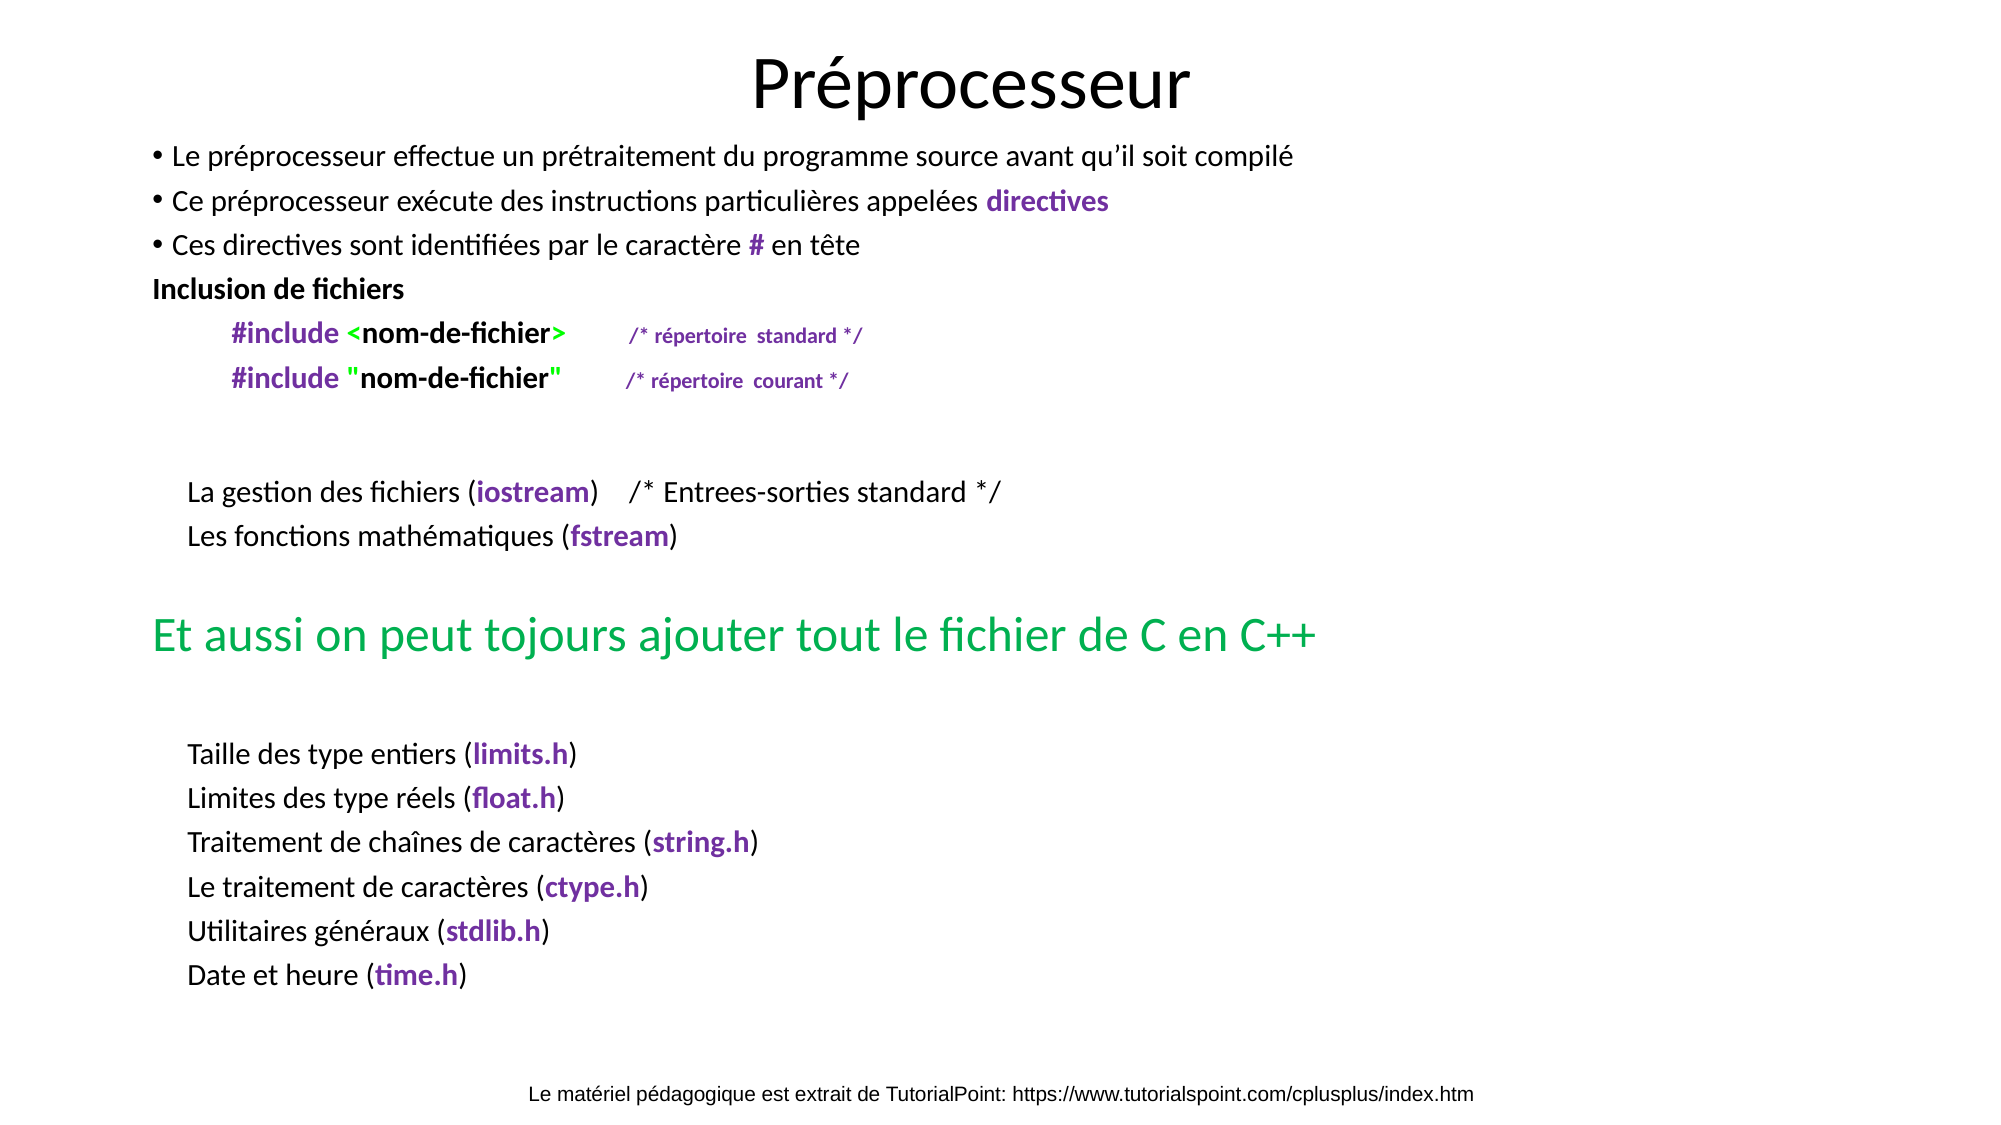

Préprocesseur
Le préprocesseur effectue un prétraitement du programme source avant qu’il soit compilé
Ce préprocesseur exécute des instructions particulières appelées directives
Ces directives sont identifiées par le caractère # en tête
Inclusion de fichiers
			#include <nom-de-fichier>         /* répertoire  standard */
			#include "nom-de-fichier"         /* répertoire  courant */

       La gestion des fichiers (iostream) 		/* Entrees-sorties standard */
     Les fonctions mathématiques (fstream)

Et aussi on peut tojours ajouter tout le fichier de C en C++

     Taille des type entiers (limits.h)
     Limites des type réels (float.h)
     Traitement de chaînes de caractères (string.h)
     Le traitement de caractères (ctype.h)
     Utilitaires généraux (stdlib.h)
     Date et heure (time.h)